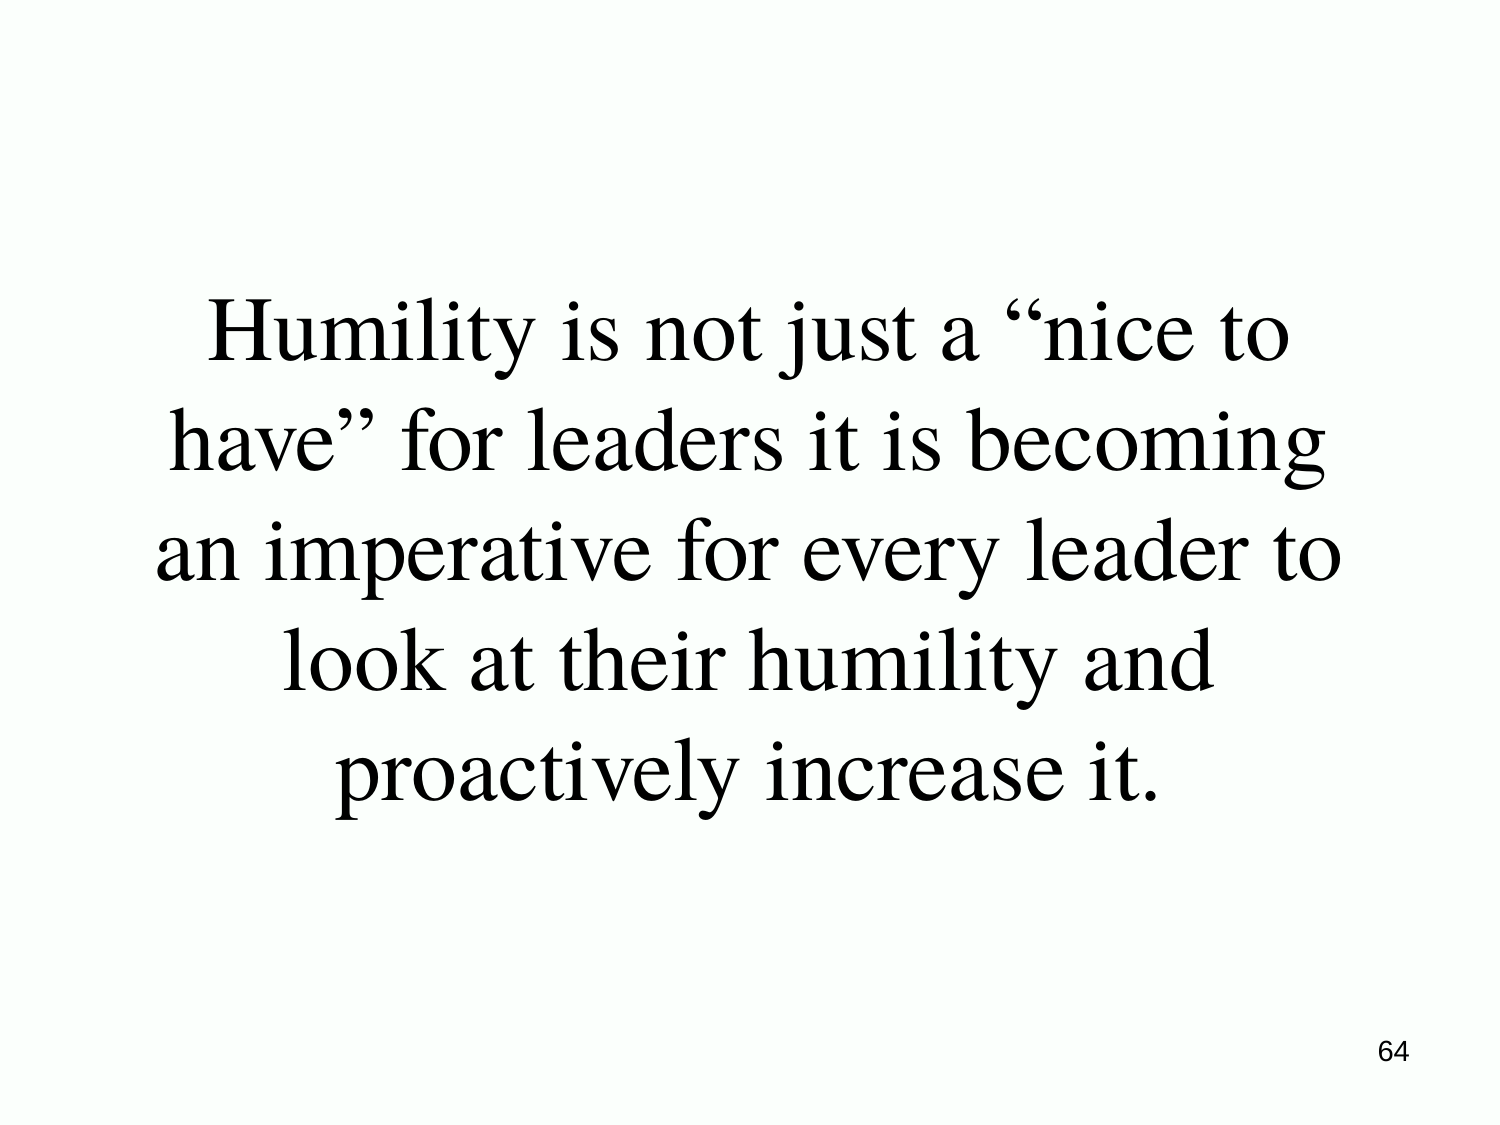

# Humility is not just a “nice to have” for leaders it is becoming an imperative for every leader to look at their humility and proactively increase it.
64